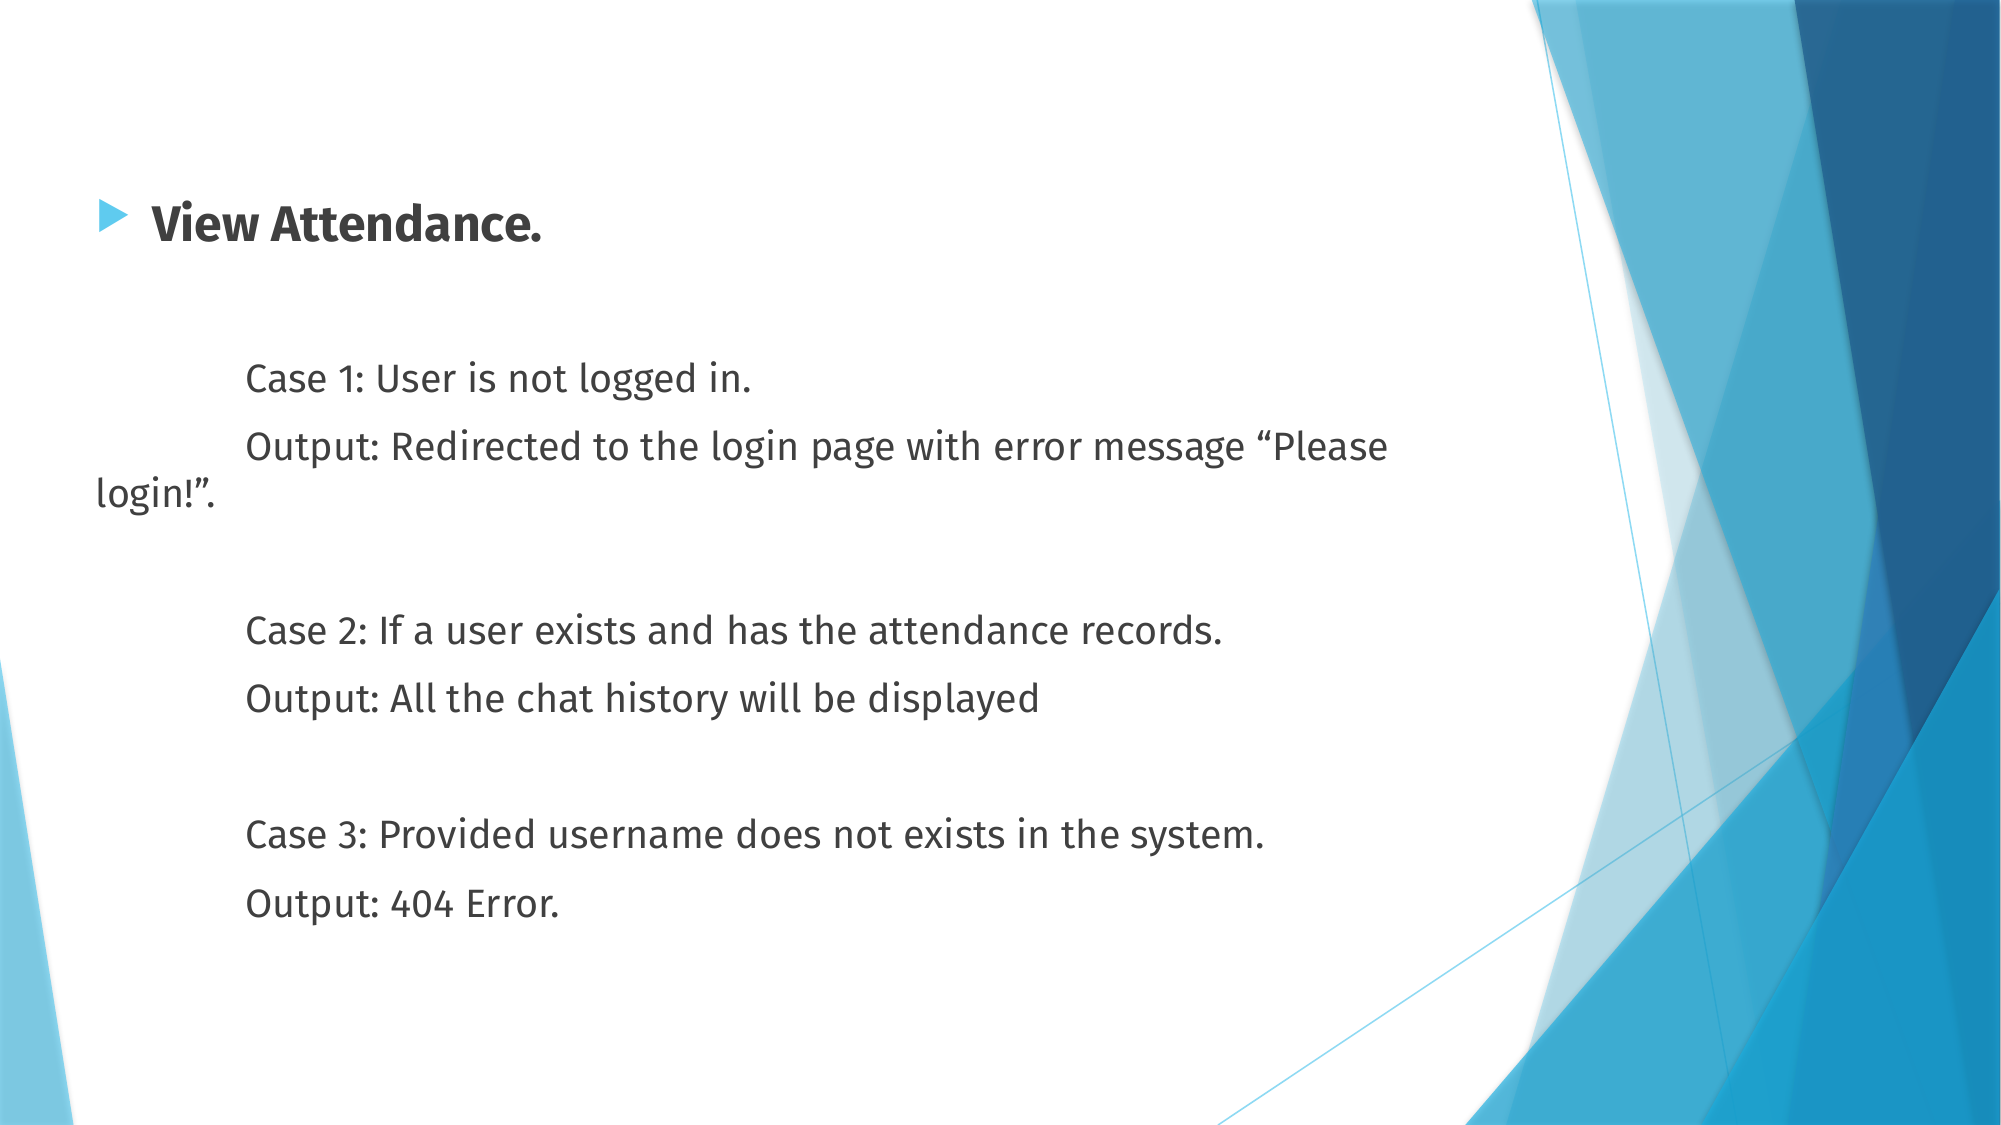

View Attendance.

	Case 1: User is not logged in.
	Output: Redirected to the login page with error message “Please   login!”.

	Case 2: If a user exists and has the attendance records.
	Output: All the chat history will be displayed

	Case 3: Provided username does not exists in the system.
	Output: 404 Error.